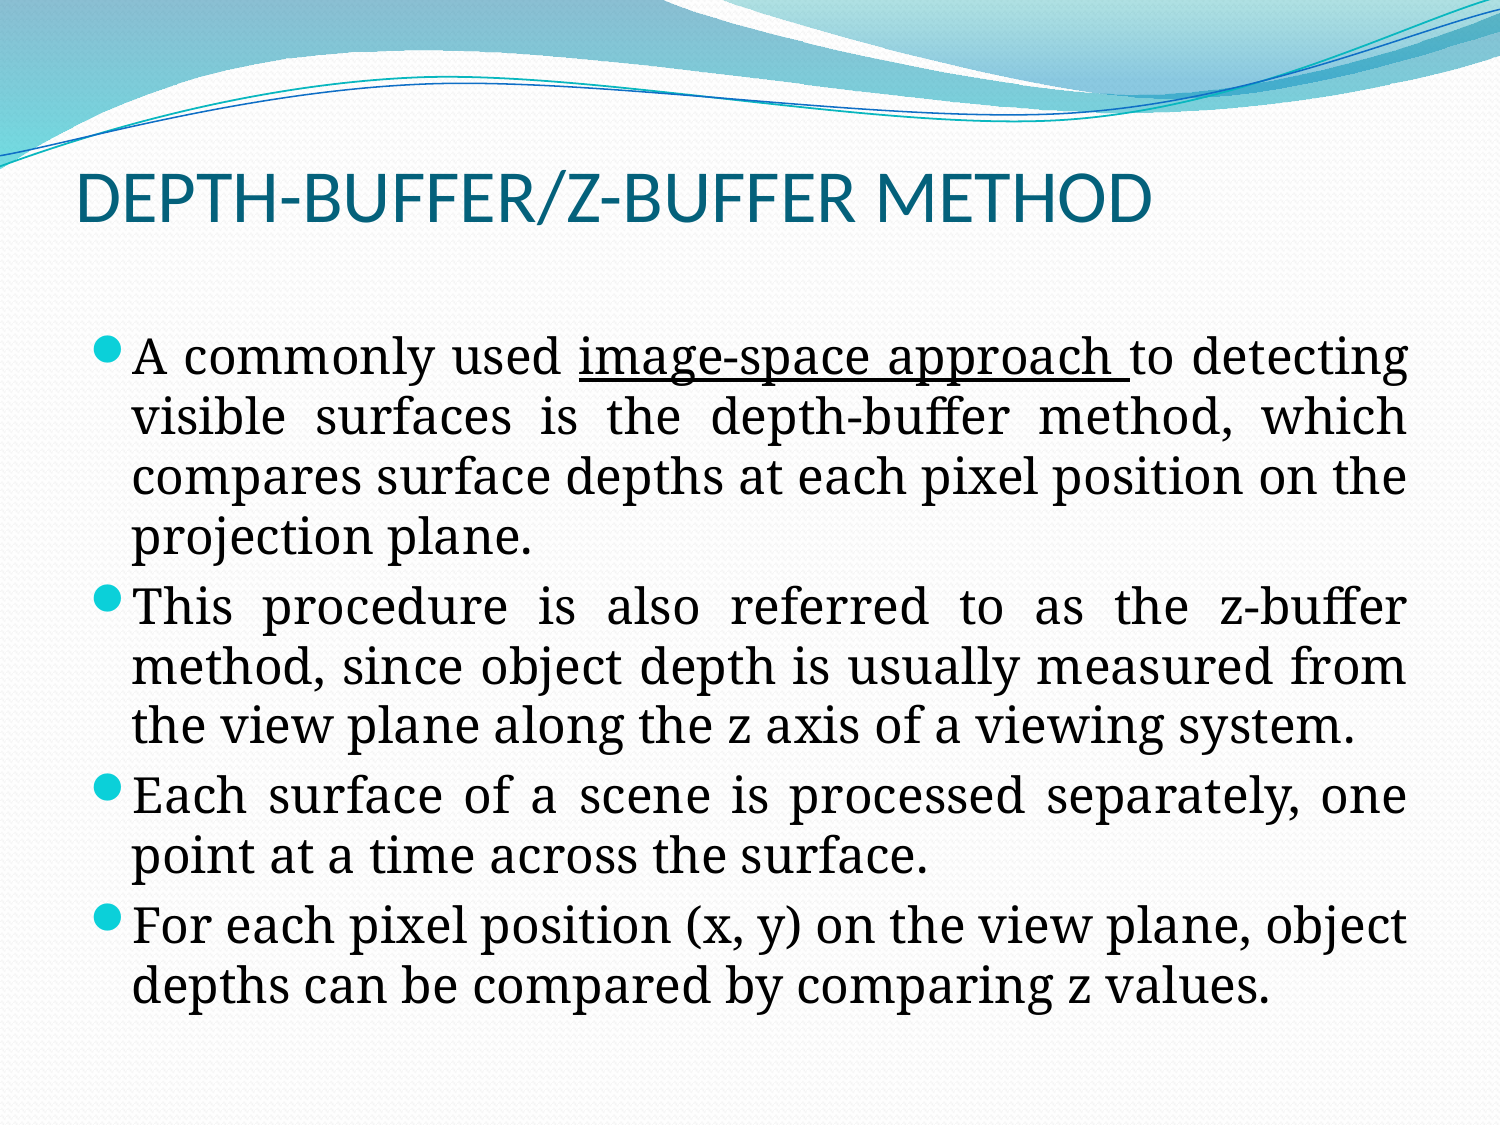

# DEPTH-BUFFER/Z-BUFFER METHOD
A commonly used image-space approach to detecting visible surfaces is the depth-buffer method, which compares surface depths at each pixel position on the projection plane.
This procedure is also referred to as the z-buffer method, since object depth is usually measured from the view plane along the z axis of a viewing system.
Each surface of a scene is processed separately, one point at a time across the surface.
For each pixel position (x, y) on the view plane, object depths can be compared by comparing z values.